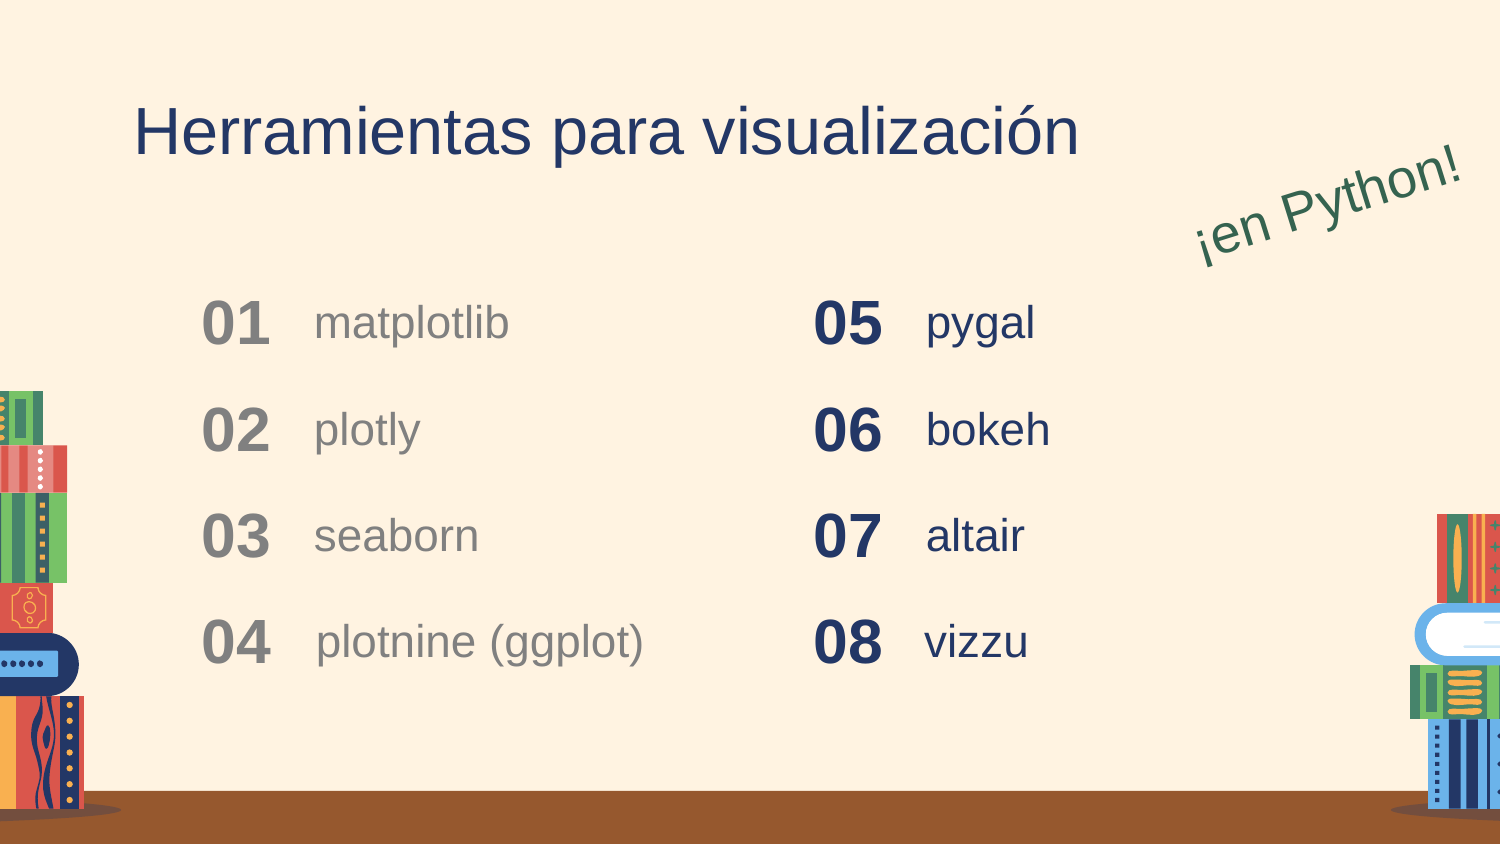

# Herramientas para visualización
¡en Python!
01
05
matplotlib
pygal
02
06
plotly
bokeh
03
07
seaborn
altair
04
08
plotnine (ggplot)
vizzu